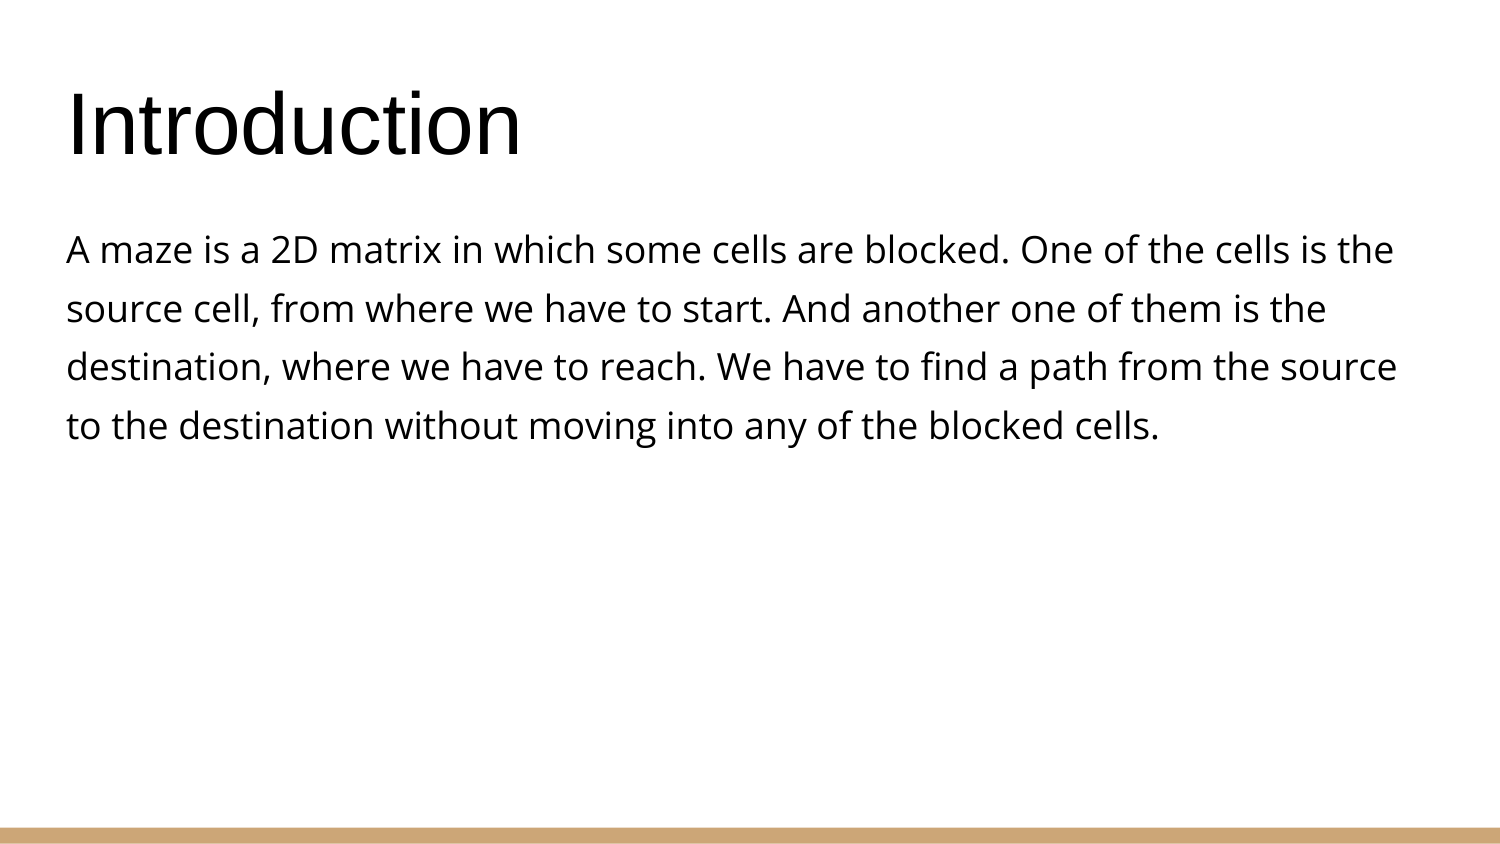

# Introduction
A maze is a 2D matrix in which some cells are blocked. One of the cells is the source cell, from where we have to start. And another one of them is the destination, where we have to reach. We have to find a path from the source to the destination without moving into any of the blocked cells.